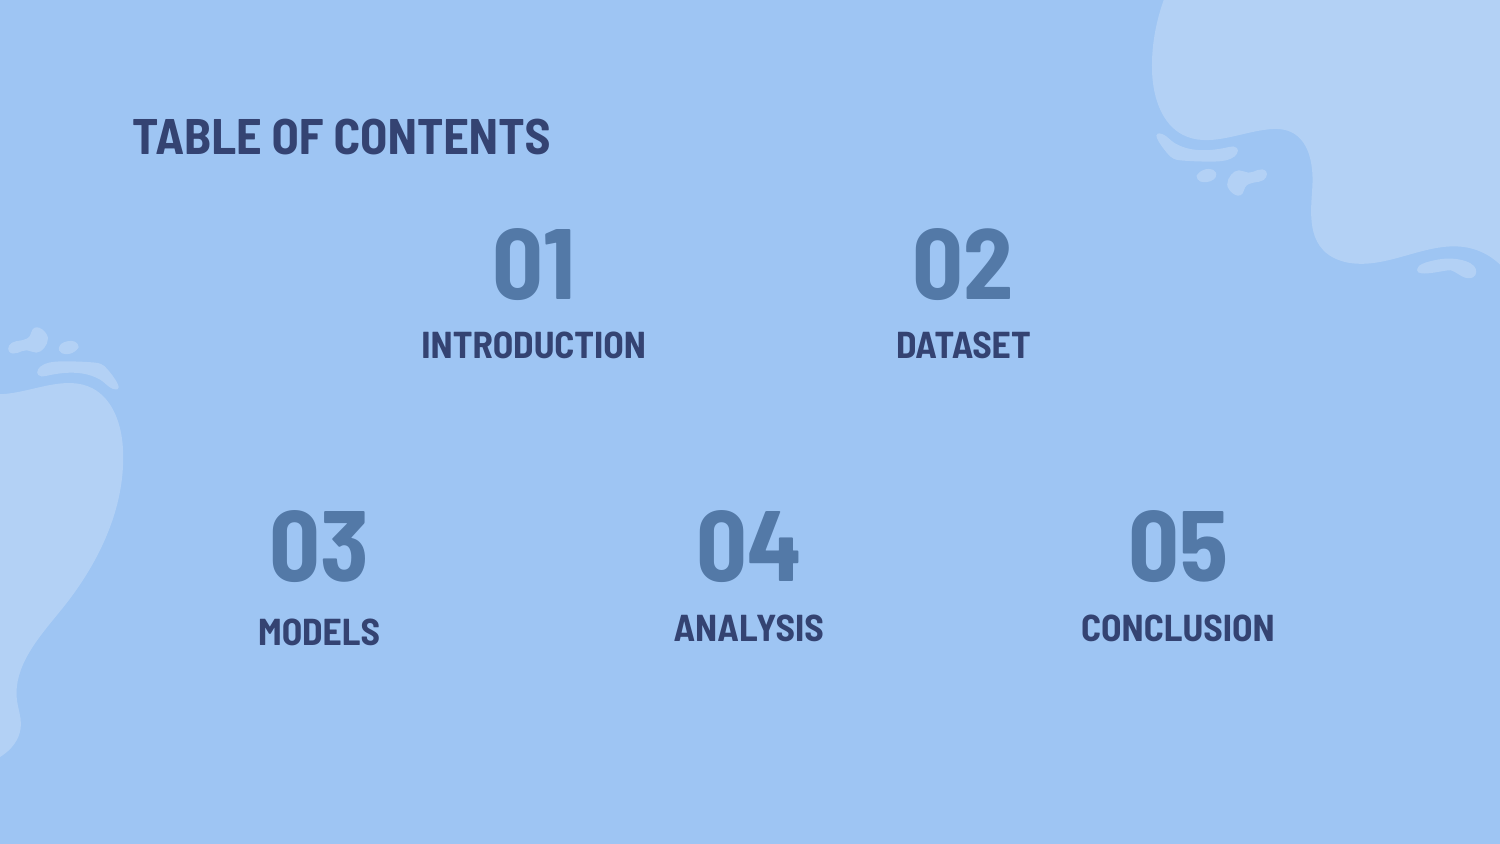

TABLE OF CONTENTS
01
02
# INTRODUCTION
DATASET
03
04
05
MODELS
ANALYSIS
CONCLUSION